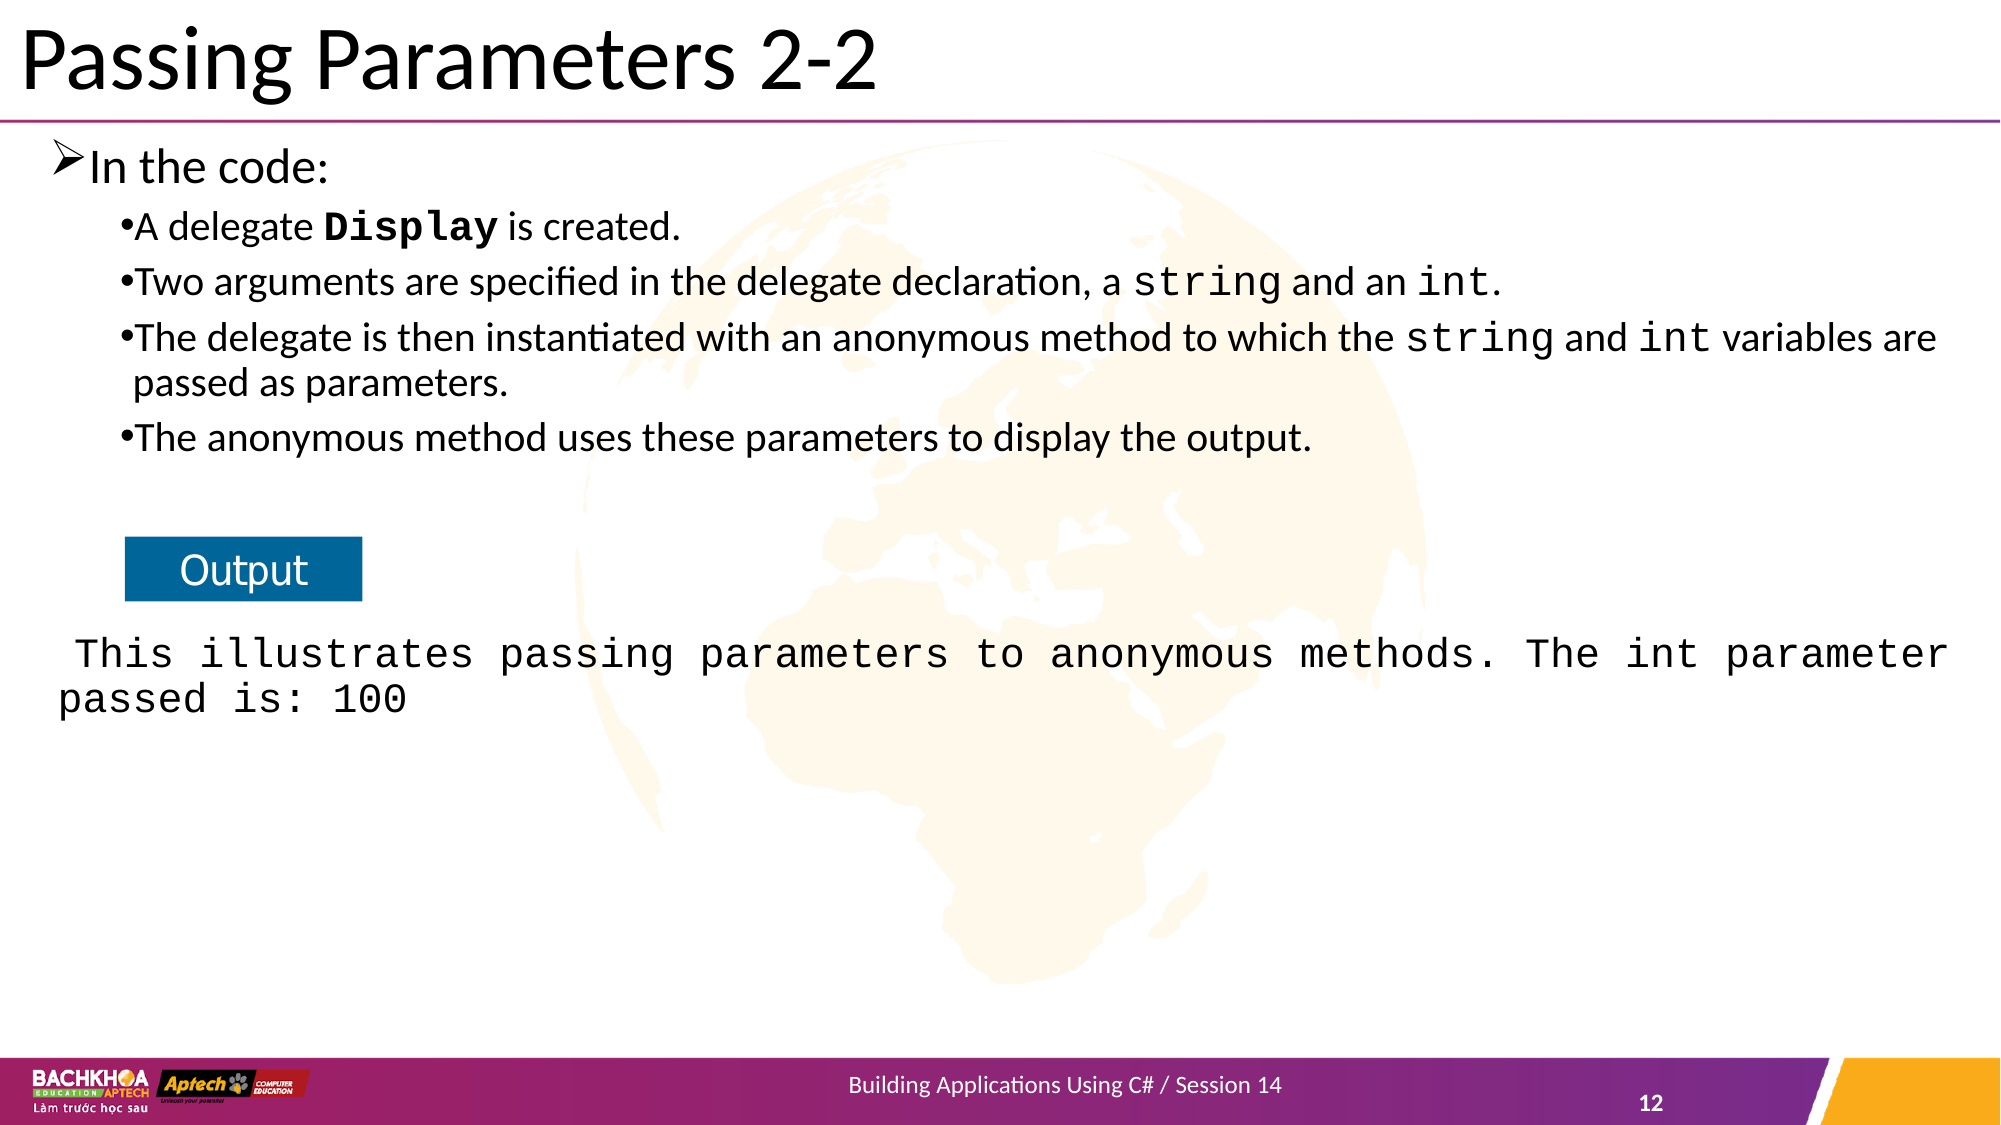

# Passing Parameters 2-2
In the code:
A delegate Display is created.
Two arguments are specified in the delegate declaration, a string and an int.
The delegate is then instantiated with an anonymous method to which the string and int variables are passed as parameters.
The anonymous method uses these parameters to display the output.

 This illustrates passing parameters to anonymous methods. The int parameter passed is: 100

Output
Building Applications Using C# / Session 14
12